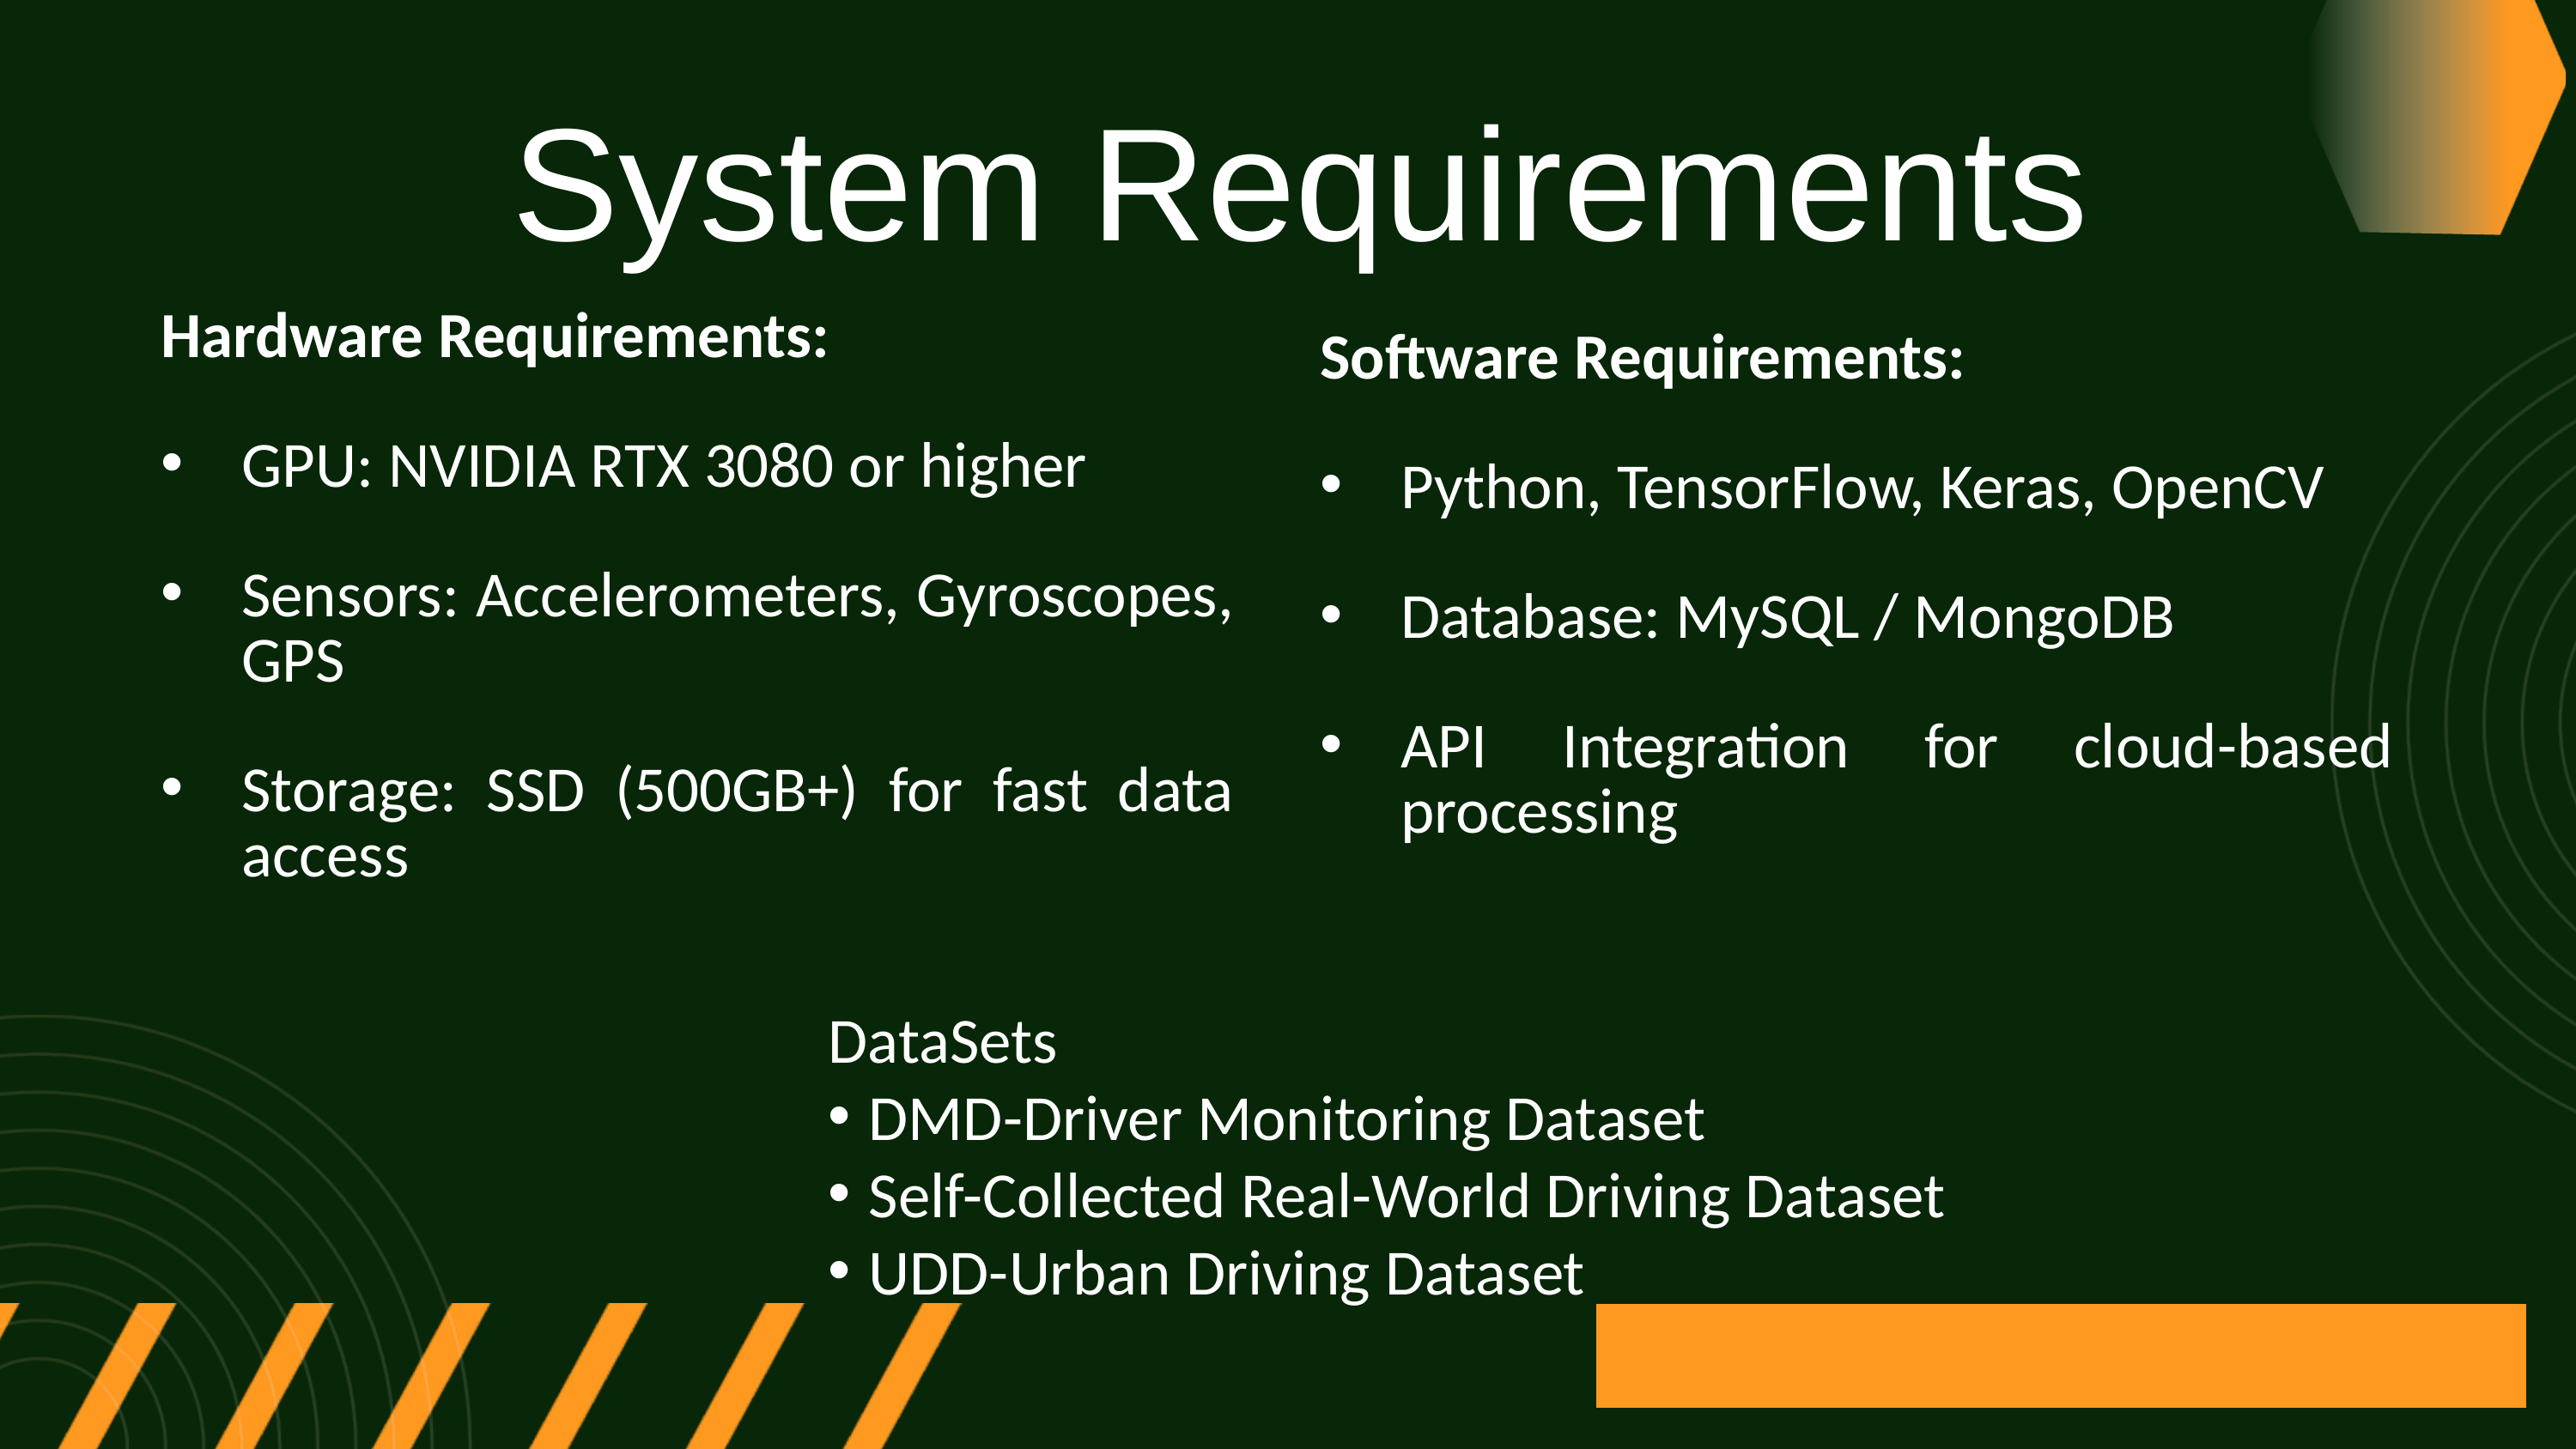

System Requirements

Hardware Requirements:

GPU: NVIDIA RTX 3080 or higher

Sensors: Accelerometers, Gyroscopes, GPS

Storage: SSD (500GB+) for fast data access

Software Requirements:

Python, TensorFlow, Keras, OpenCV

Database: MySQL / MongoDB

API Integration for cloud-based processing

DataSets
DMD-Driver Monitoring Dataset
Self-Collected Real-World Driving Dataset
UDD-Urban Driving Dataset